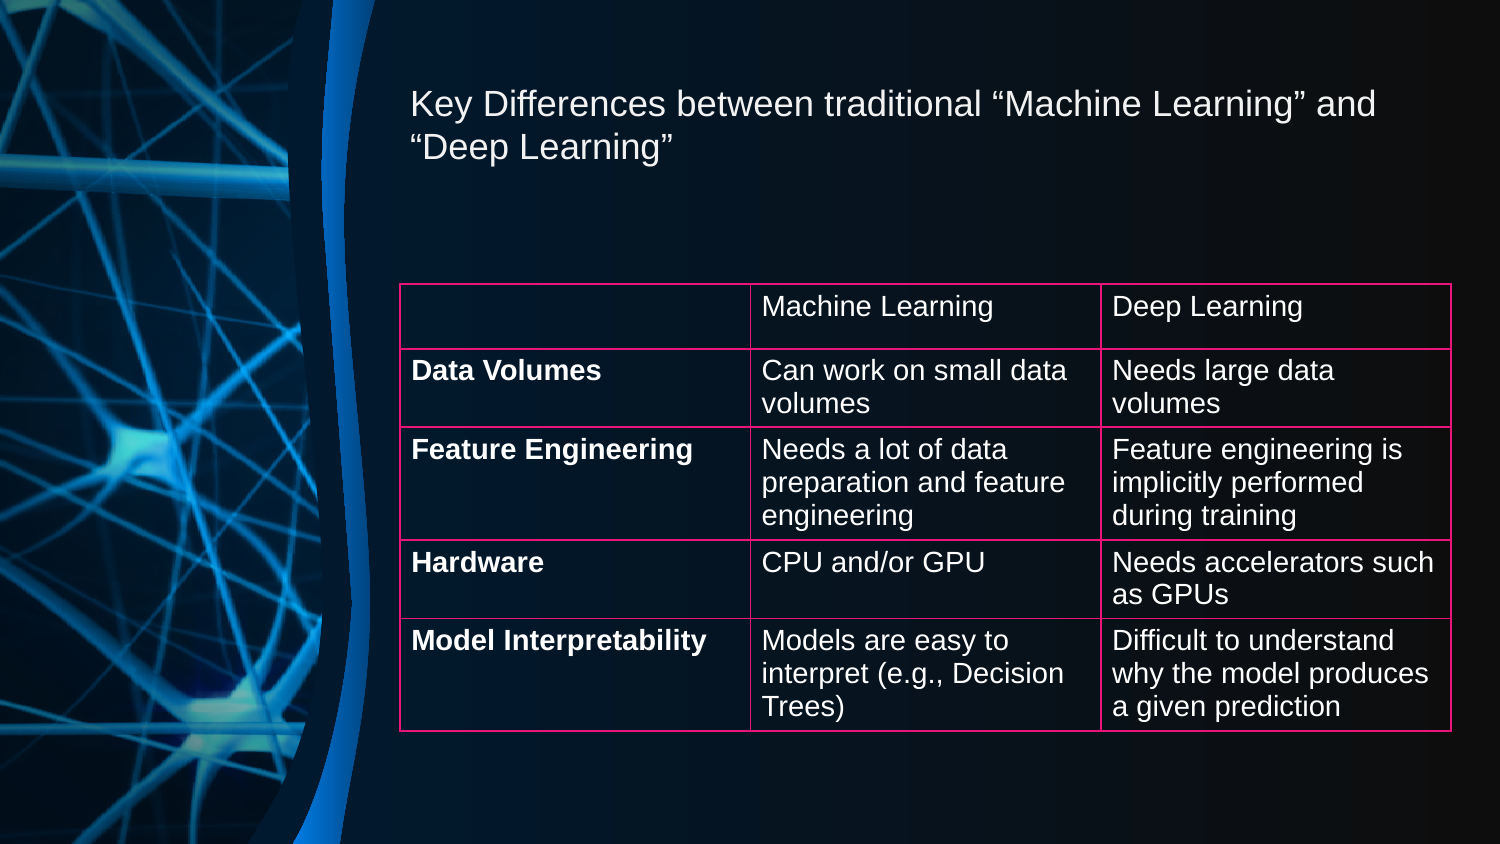

# Key Differences between traditional “Machine Learning” and “Deep Learning”
|  | Machine Learning | Deep Learning |
| --- | --- | --- |
| Data Volumes | Can work on small data volumes | Needs large data volumes |
| Feature Engineering | Needs a lot of data preparation and feature engineering | Feature engineering is implicitly performed during training |
| Hardware | CPU and/or GPU | Needs accelerators such as GPUs |
| Model Interpretability | Models are easy to interpret (e.g., Decision Trees) | Difficult to understand why the model produces a given prediction |